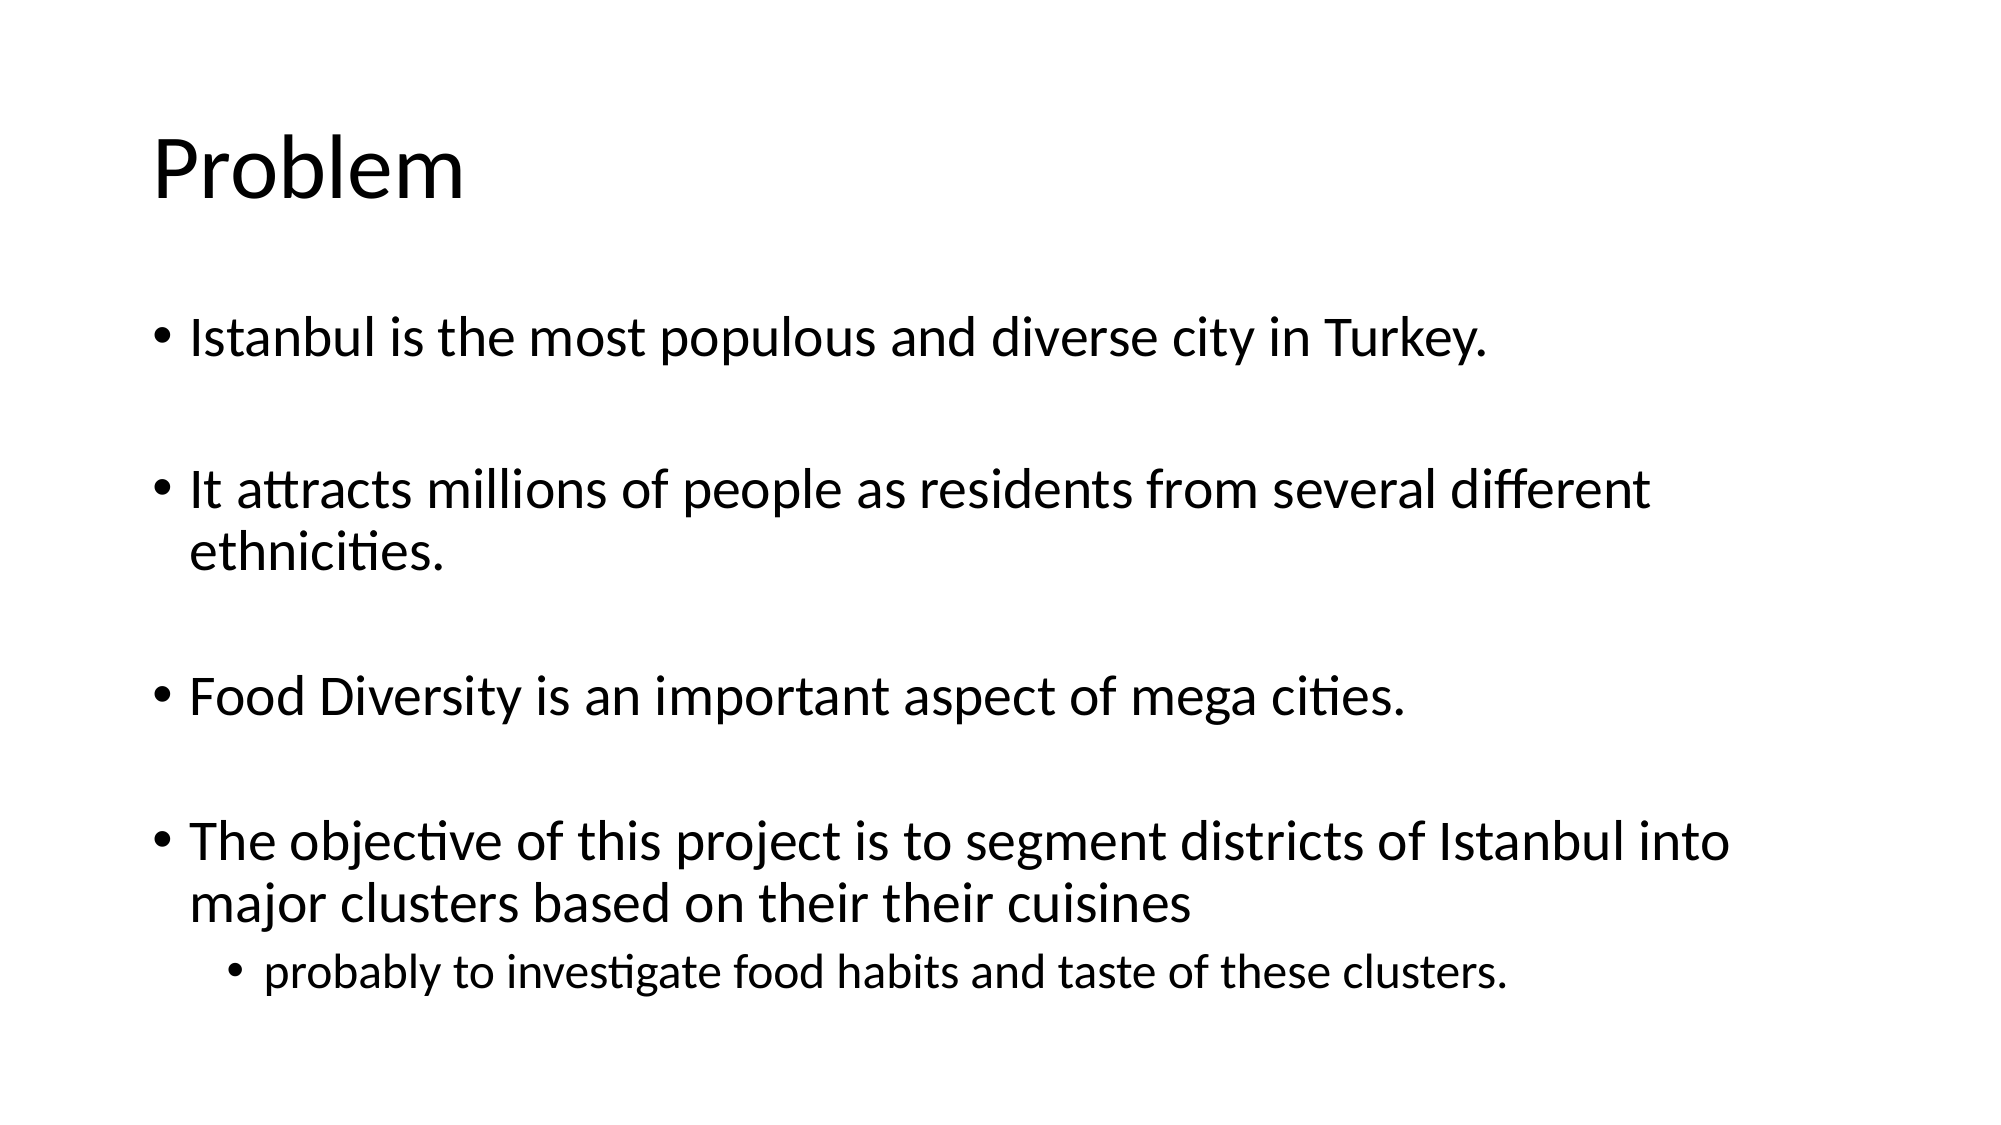

# Problem
Istanbul is the most populous and diverse city in Turkey.
It attracts millions of people as residents from several different ethnicities.
Food Diversity is an important aspect of mega cities.
The objective of this project is to segment districts of Istanbul into major clusters based on their their cuisines
probably to investigate food habits and taste of these clusters.